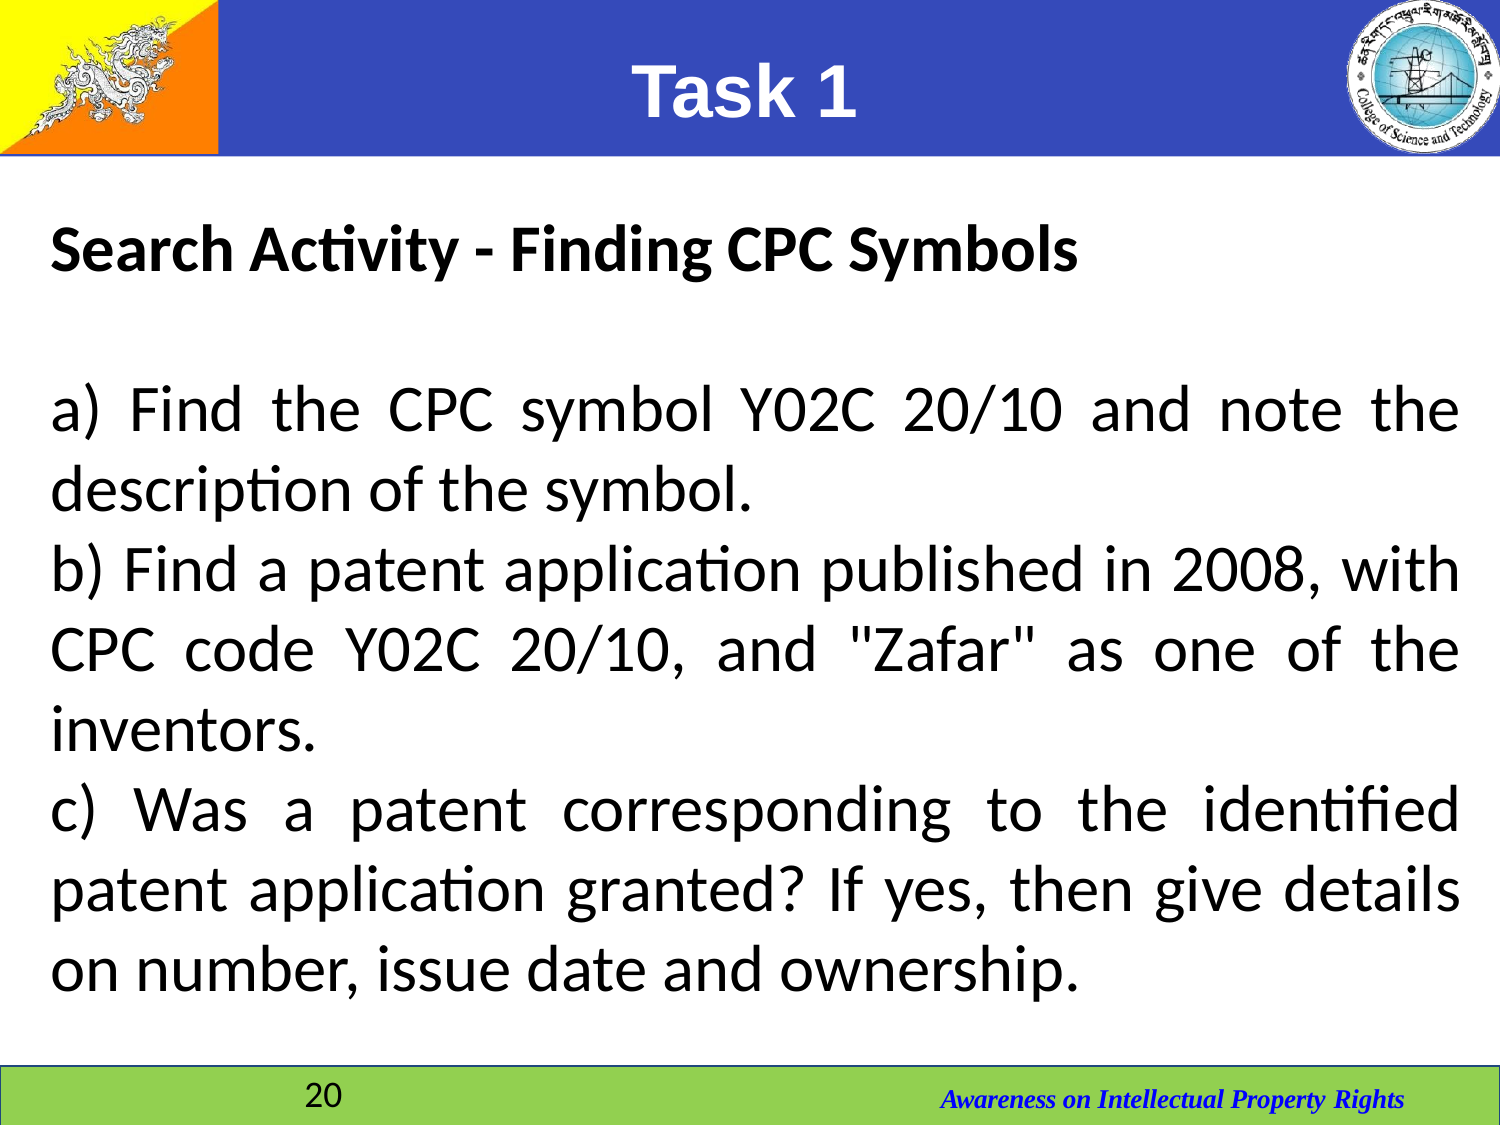

# Task 1
Search Activity - Finding CPC Symbols

a) Find the CPC symbol Y02C 20/10 and note the description of the symbol.
b) Find a patent application published in 2008, with CPC code Y02C 20/10, and "Zafar" as one of the inventors.
c) Was a patent corresponding to the identified patent application granted? If yes, then give details on number, issue date and ownership.
20
Awareness on Intellectual Property Rights